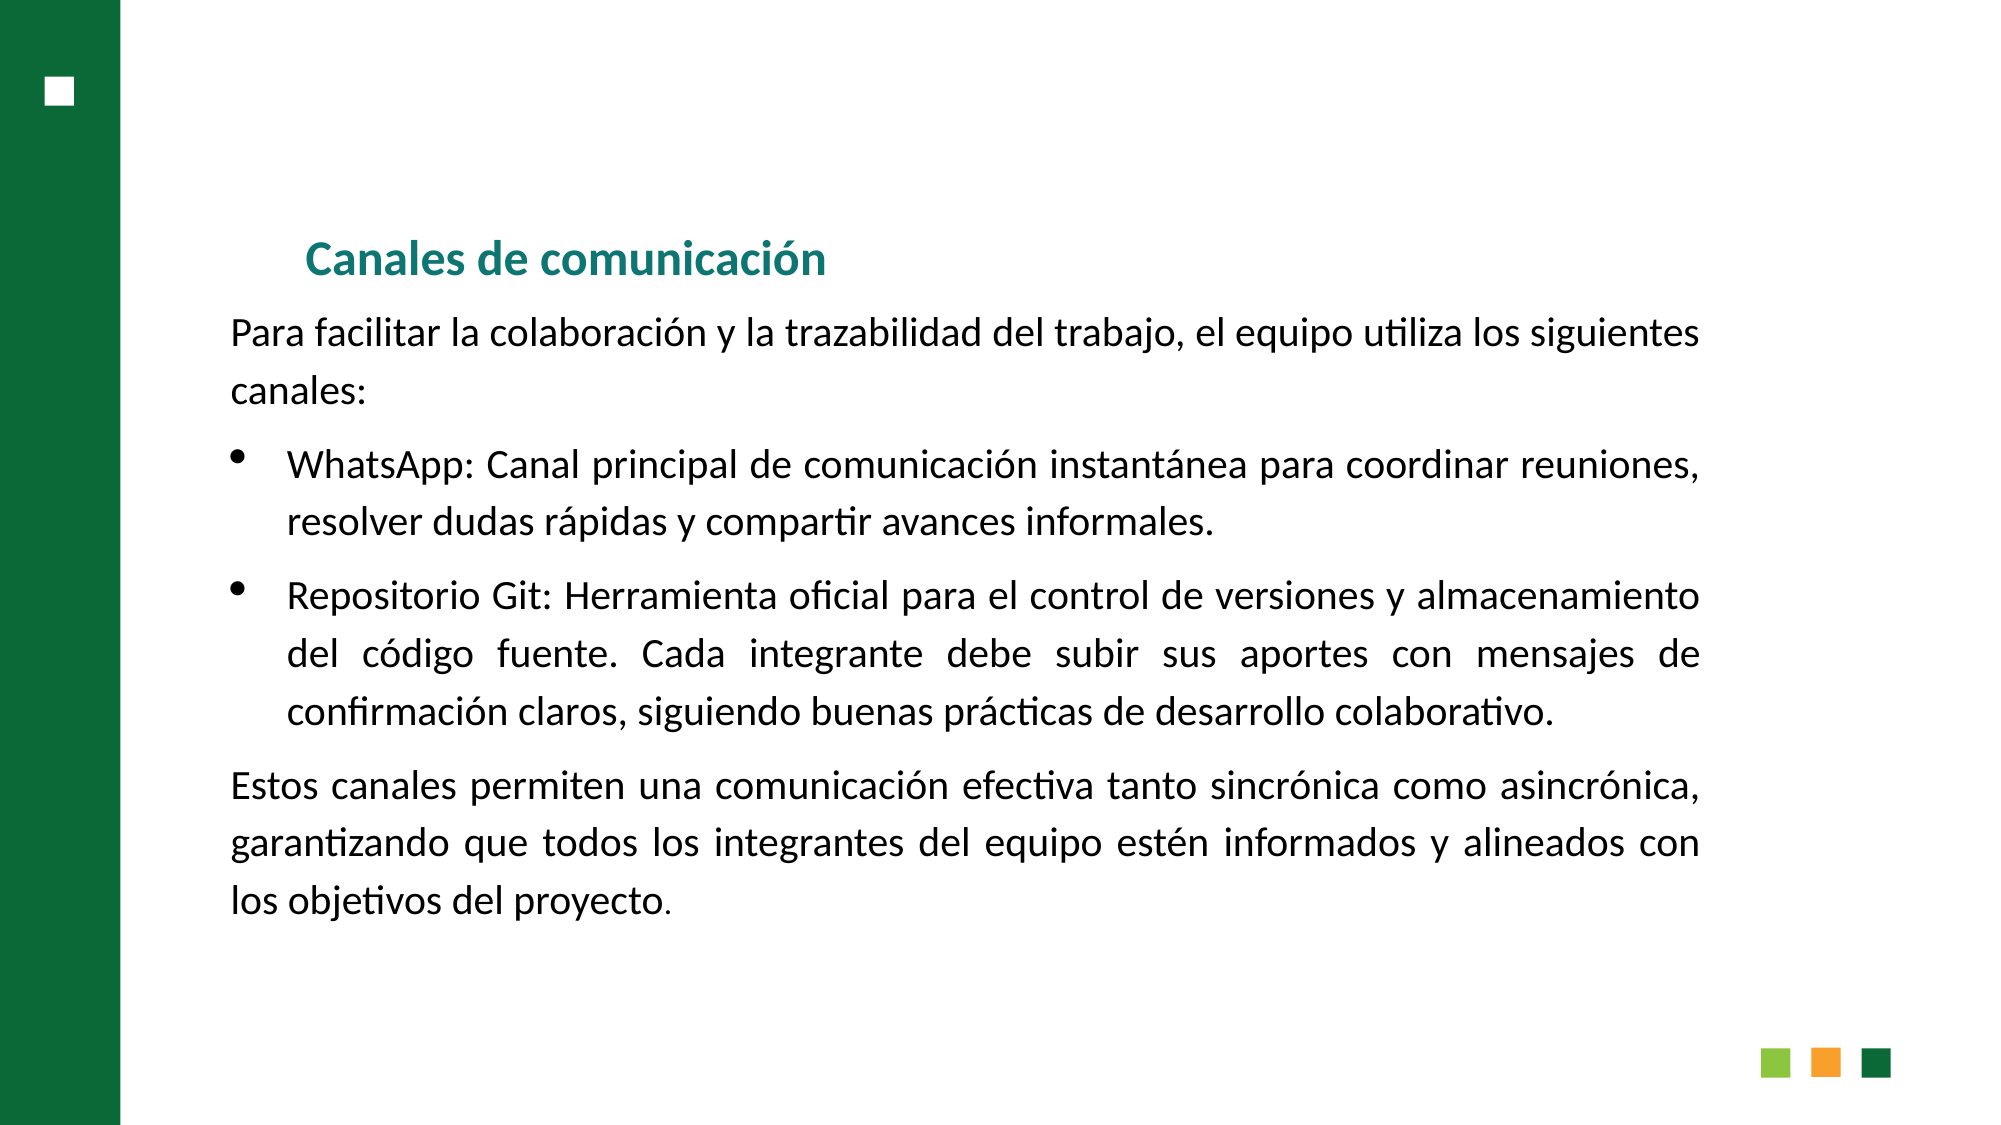

Canales de comunicación
Para facilitar la colaboración y la trazabilidad del trabajo, el equipo utiliza los siguientes canales:
WhatsApp: Canal principal de comunicación instantánea para coordinar reuniones, resolver dudas rápidas y compartir avances informales.
Repositorio Git: Herramienta oficial para el control de versiones y almacenamiento del código fuente. Cada integrante debe subir sus aportes con mensajes de confirmación claros, siguiendo buenas prácticas de desarrollo colaborativo.
Estos canales permiten una comunicación efectiva tanto sincrónica como asincrónica, garantizando que todos los integrantes del equipo estén informados y alineados con los objetivos del proyecto.